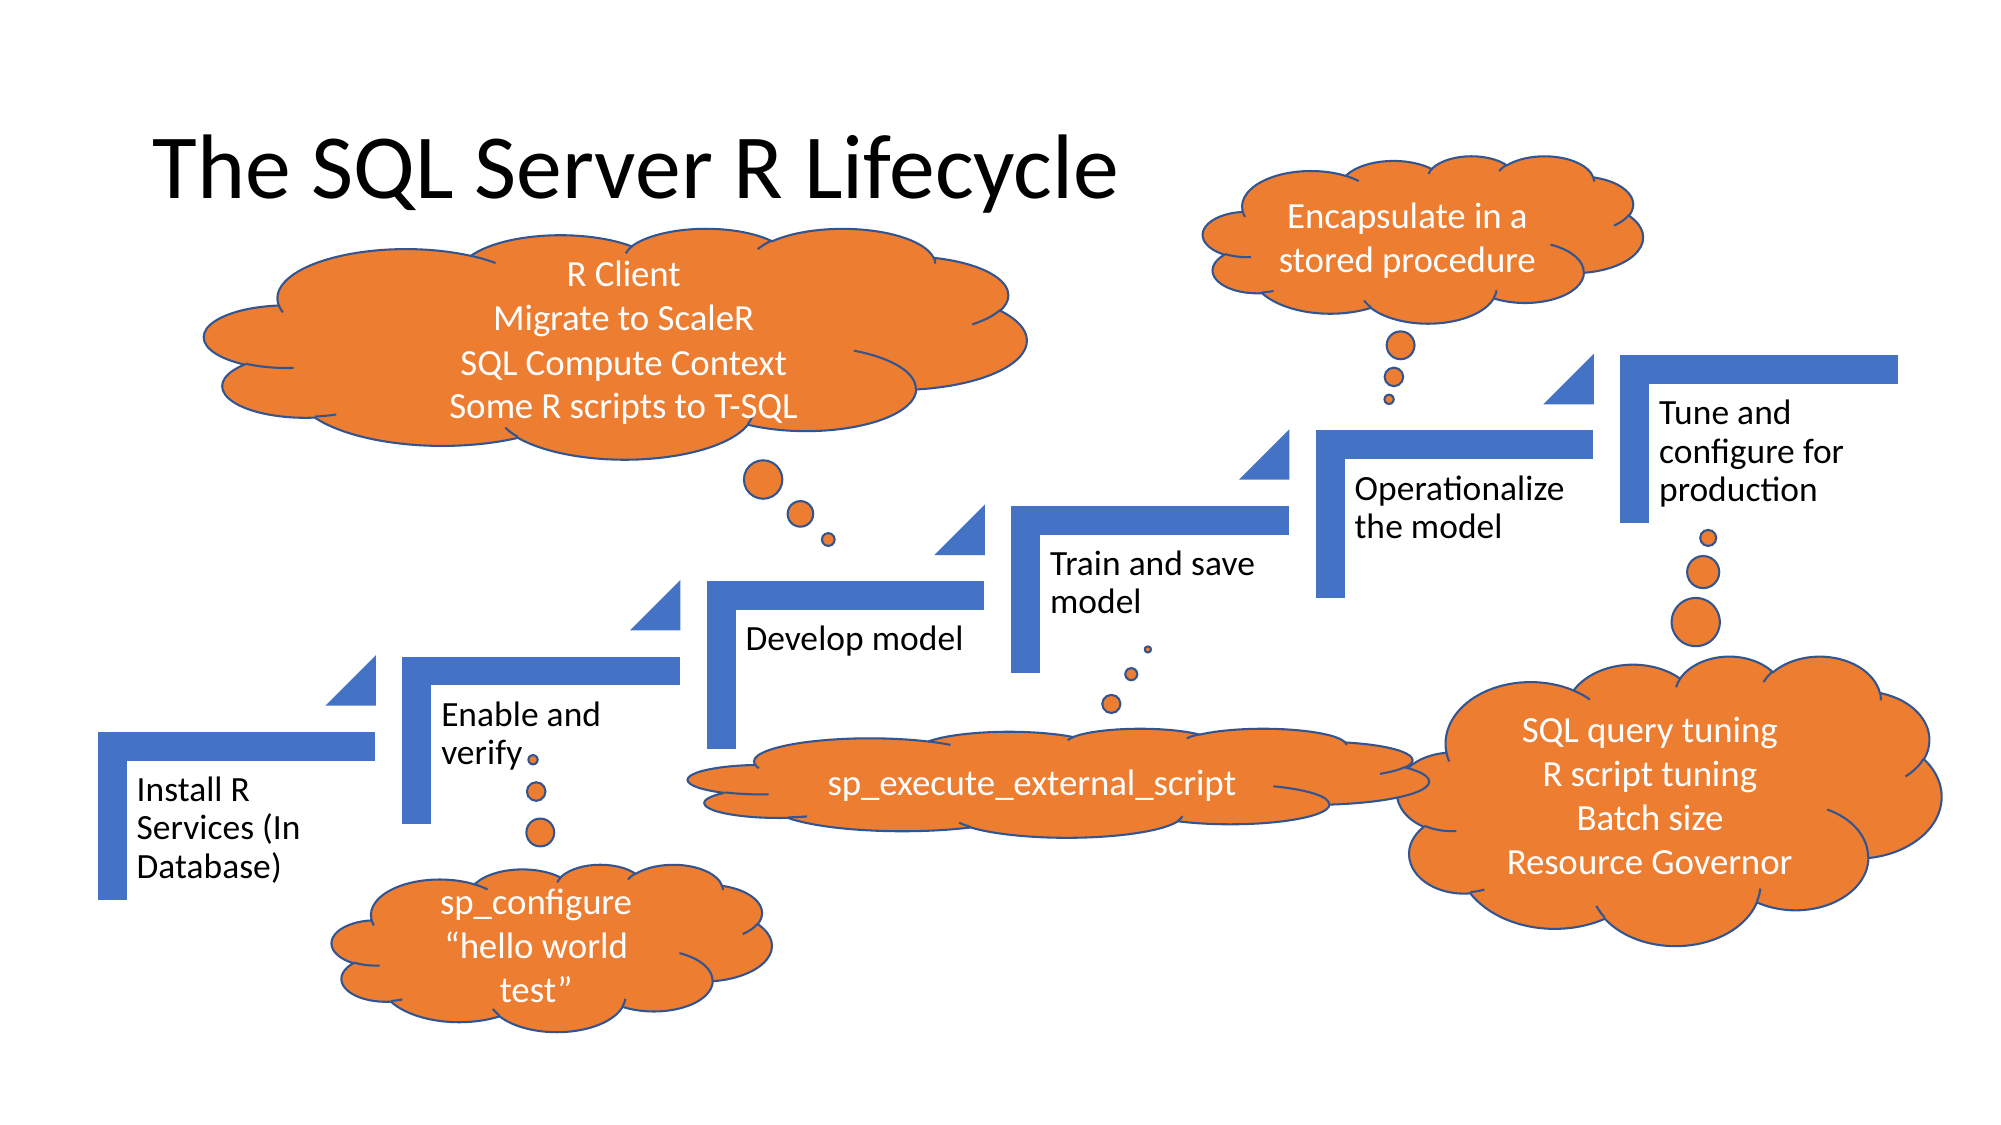

# The SQL Server R Lifecycle
Encapsulate in a stored procedure
R Client
Migrate to ScaleR
SQL Compute Context
Some R scripts to T-SQL
Install R Services (In Database)
Enable and verify
Develop model
Train and save model
Operationalize the model
Tune and configure for production
SQL query tuning
R script tuning
Batch size
Resource Governor
sp_execute_external_script
sp_configure
“hello world test”